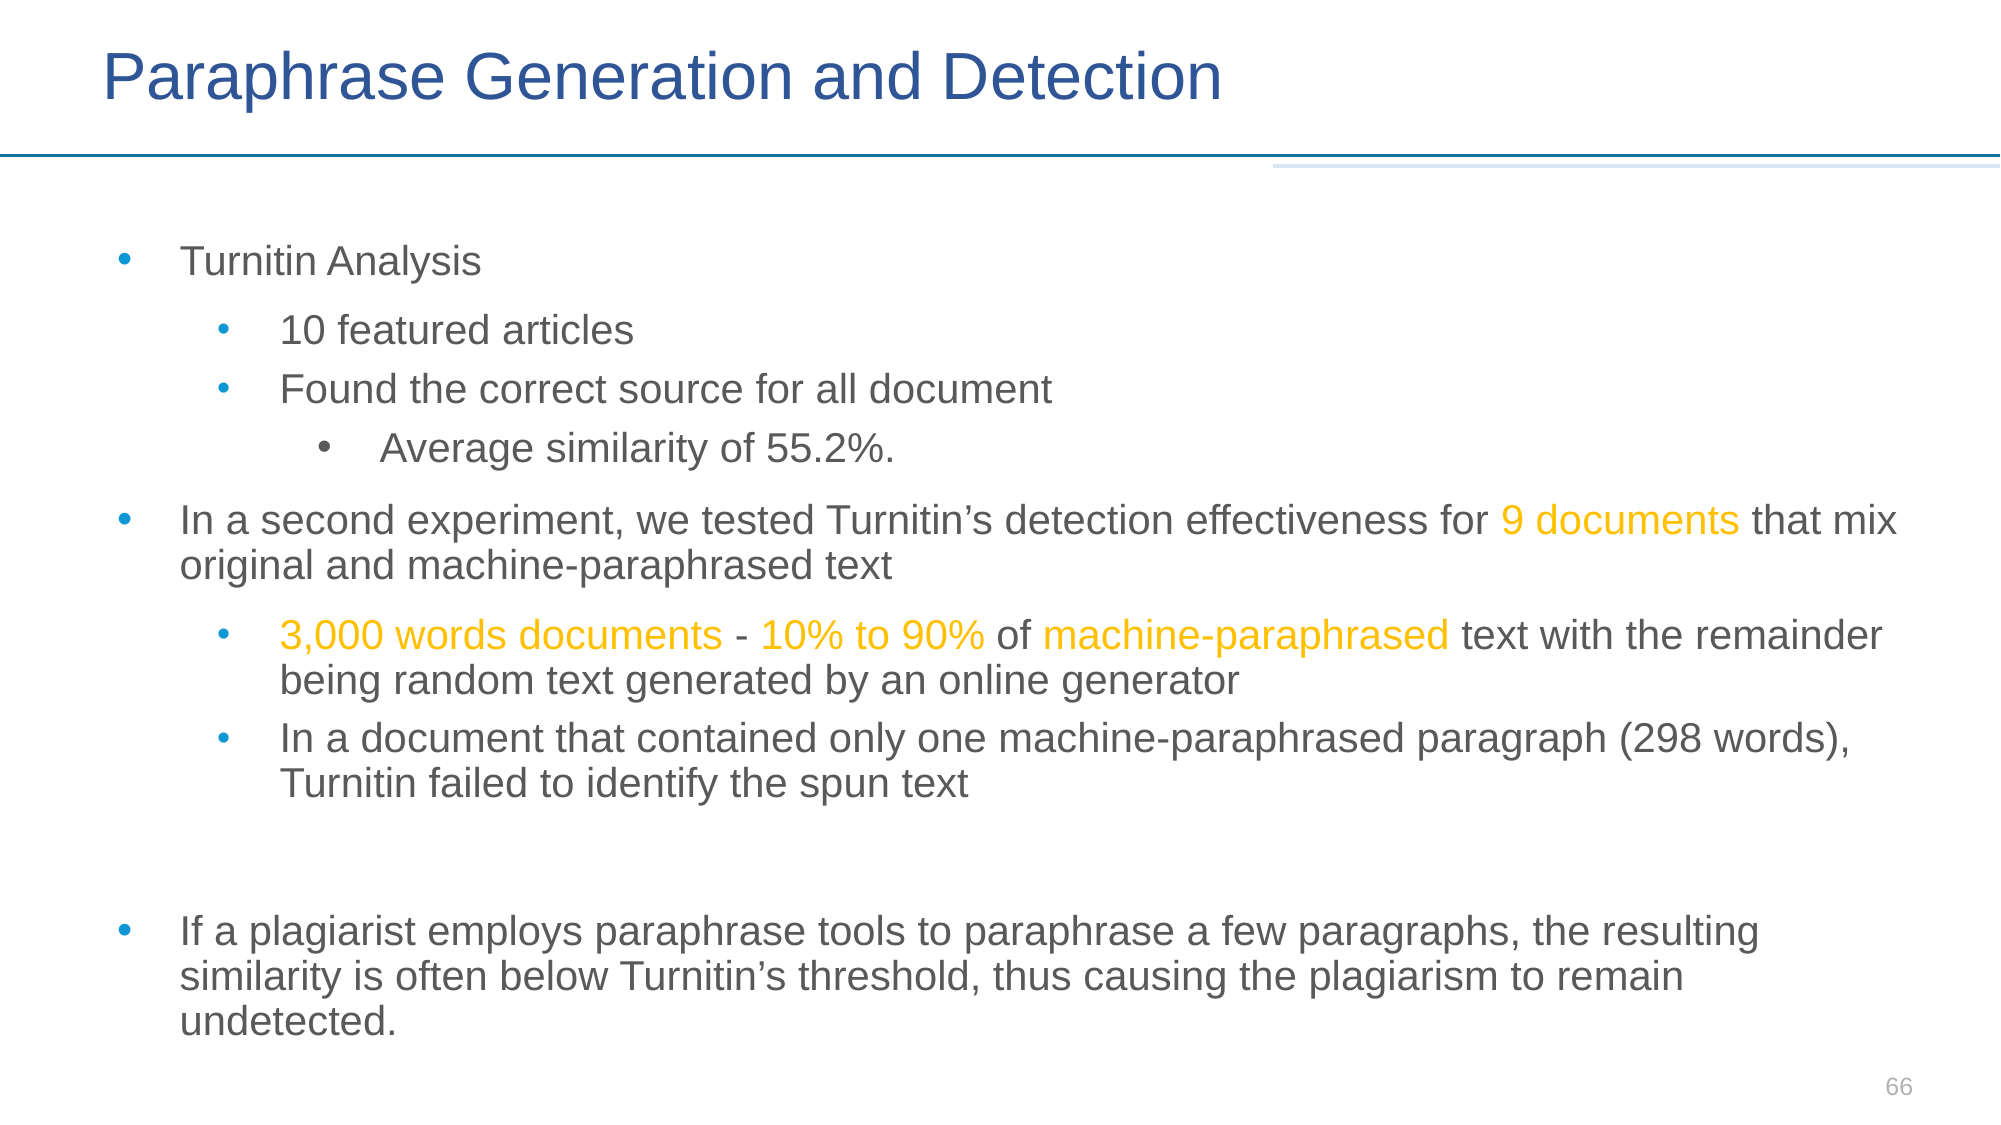

# Paraphrase Generation and Detection
Turnitin Analysis
10 featured articles
Found the correct source for all document
Average similarity of 55.2%.
In a second experiment, we tested Turnitin’s detection effectiveness for 9 documents that mix original and machine-paraphrased text
3,000 words documents - 10% to 90% of machine-paraphrased text with the remainder being random text generated by an online generator
In a document that contained only one machine-paraphrased paragraph (298 words), Turnitin failed to identify the spun text

If a plagiarist employs paraphrase tools to paraphrase a few paragraphs, the resulting similarity is often below Turnitin’s threshold, thus causing the plagiarism to remain undetected.

66